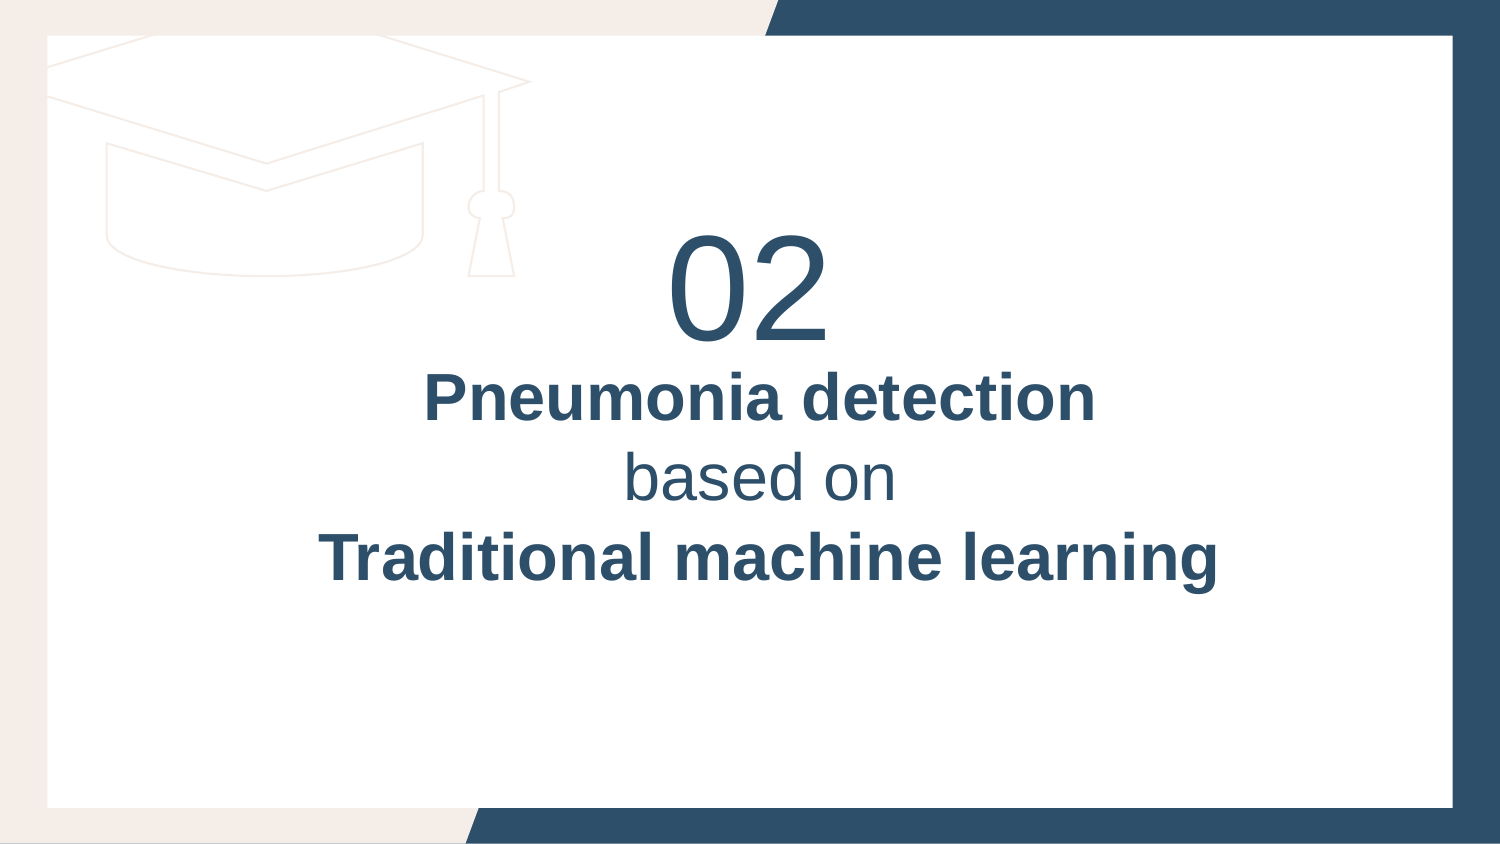

02
Pneumonia detection
based on
Traditional machine learning